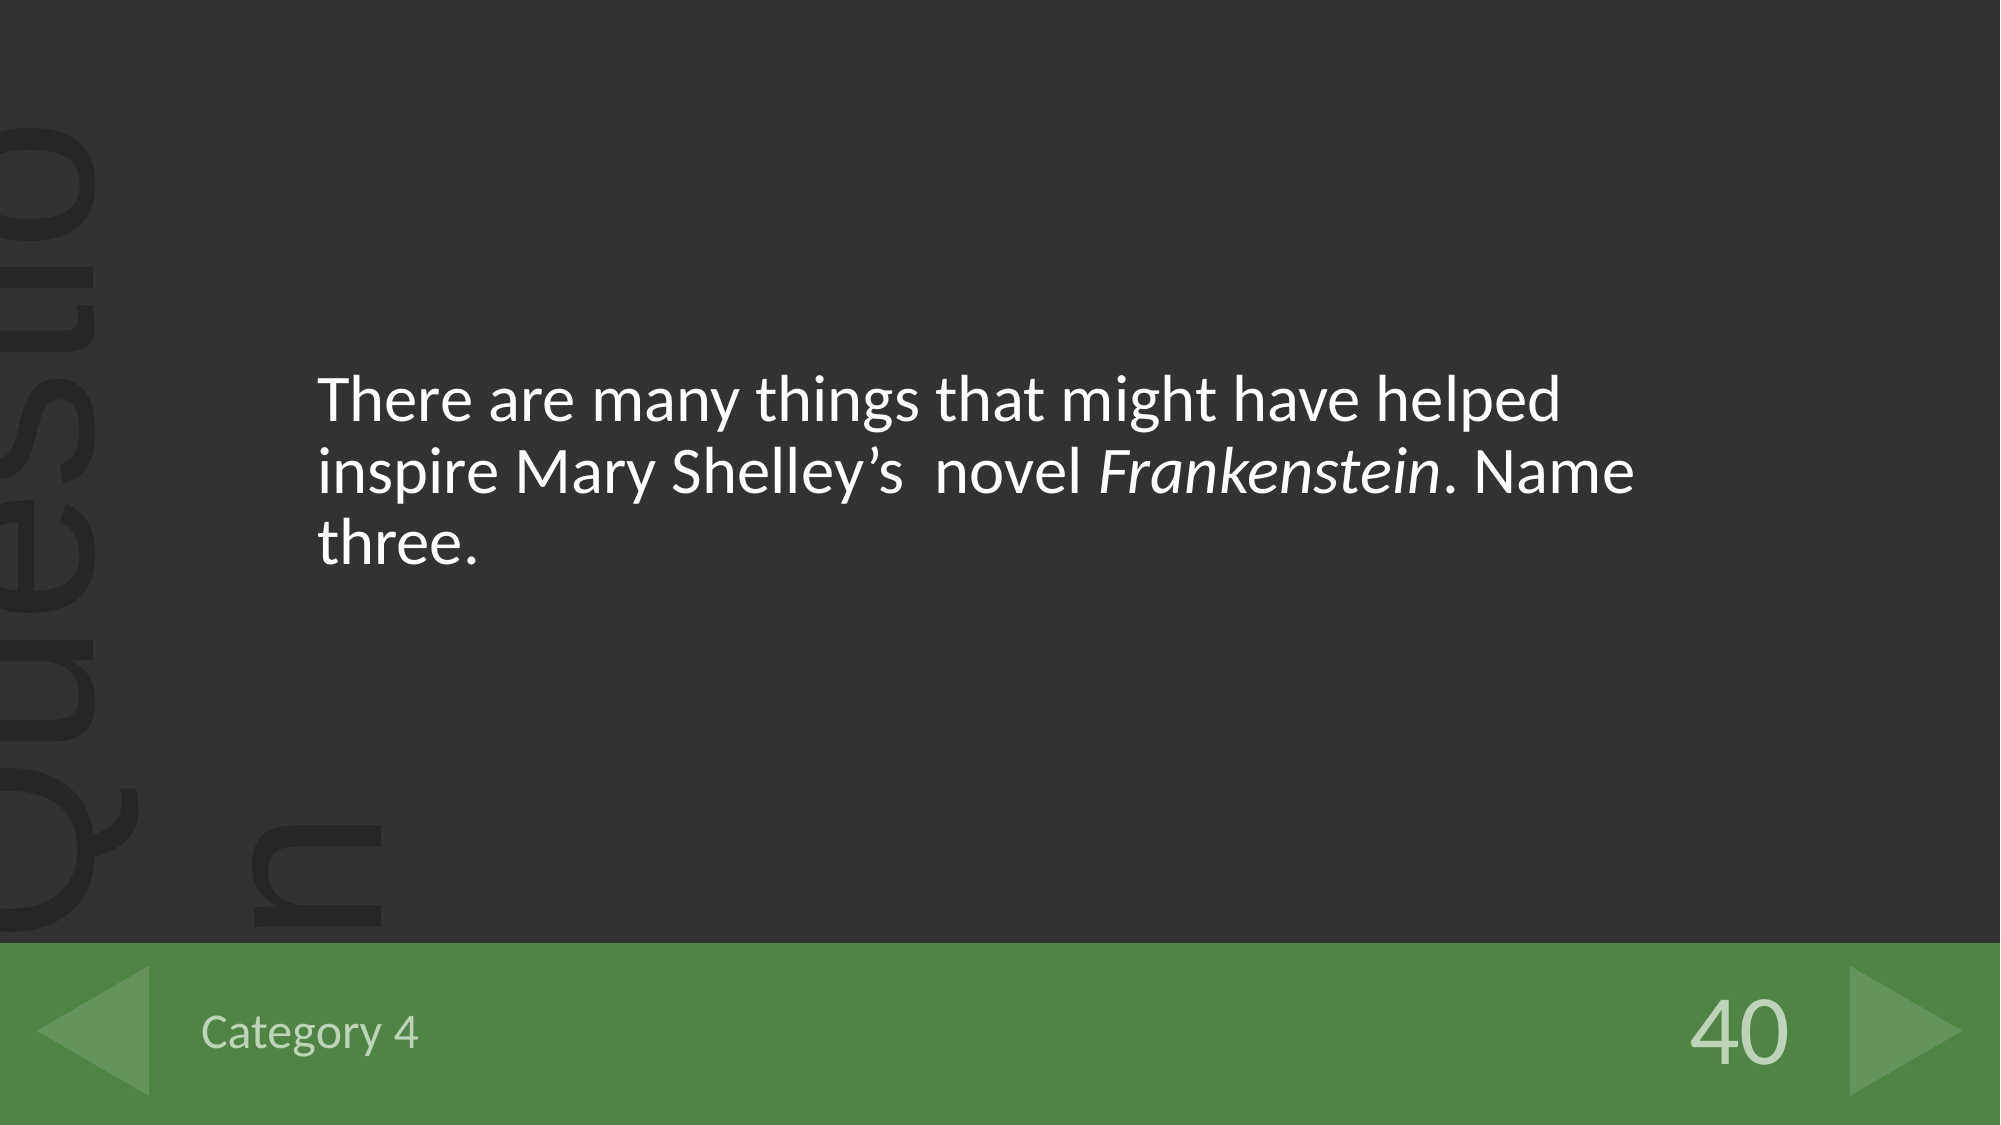

There are many things that might have helped inspire Mary Shelley’s  novel Frankenstein. Name three.
# Category 4
40